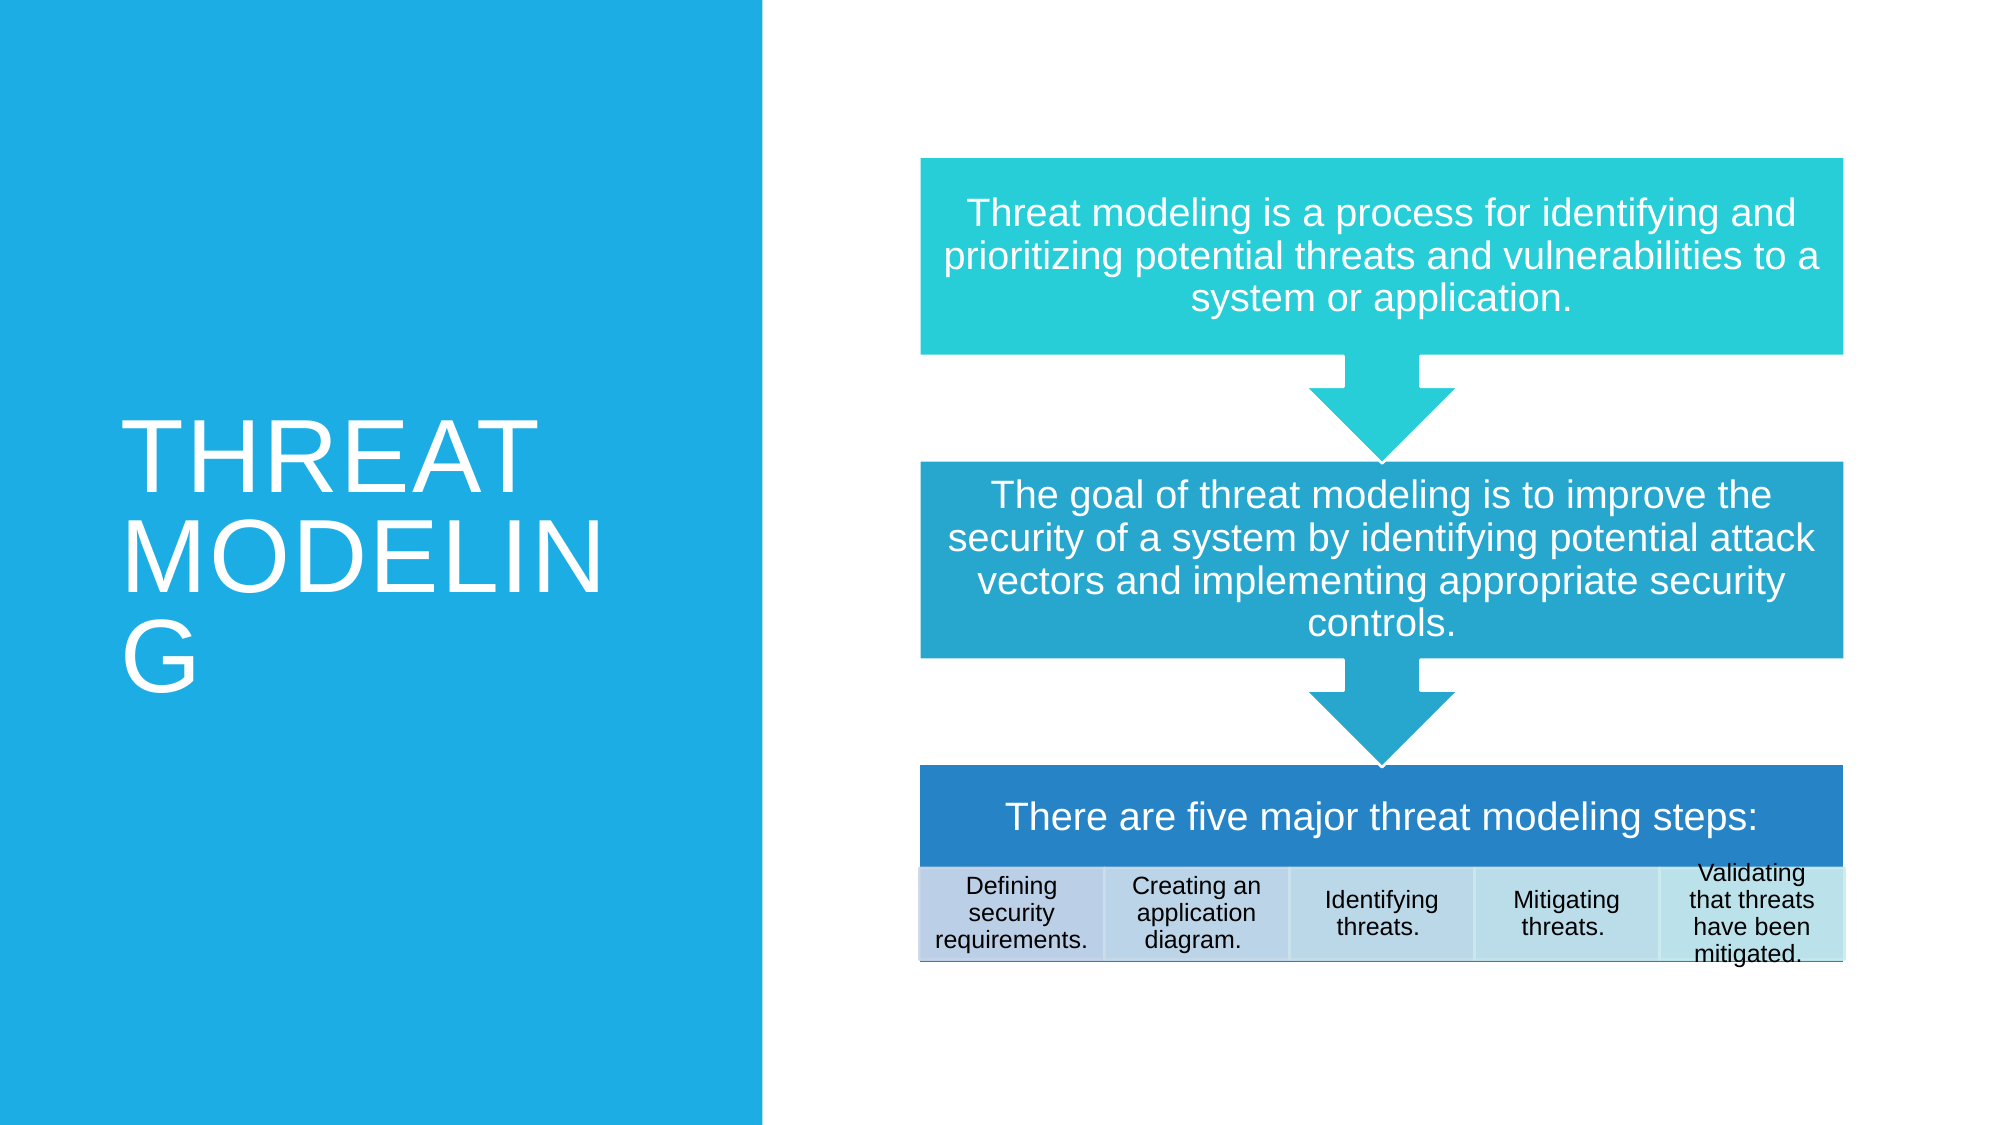

# Threat Modeling
There are five major threat modeling steps:
Defining security requirements.
Creating an application diagram.
Identifying threats.
Mitigating threats.
Validating that threats have been mitigated.
The goal of threat modeling is to improve the security of a system by identifying potential attack vectors and implementing appropriate security controls.
Threat modeling is a process for identifying and prioritizing potential threats and vulnerabilities to a system or application.